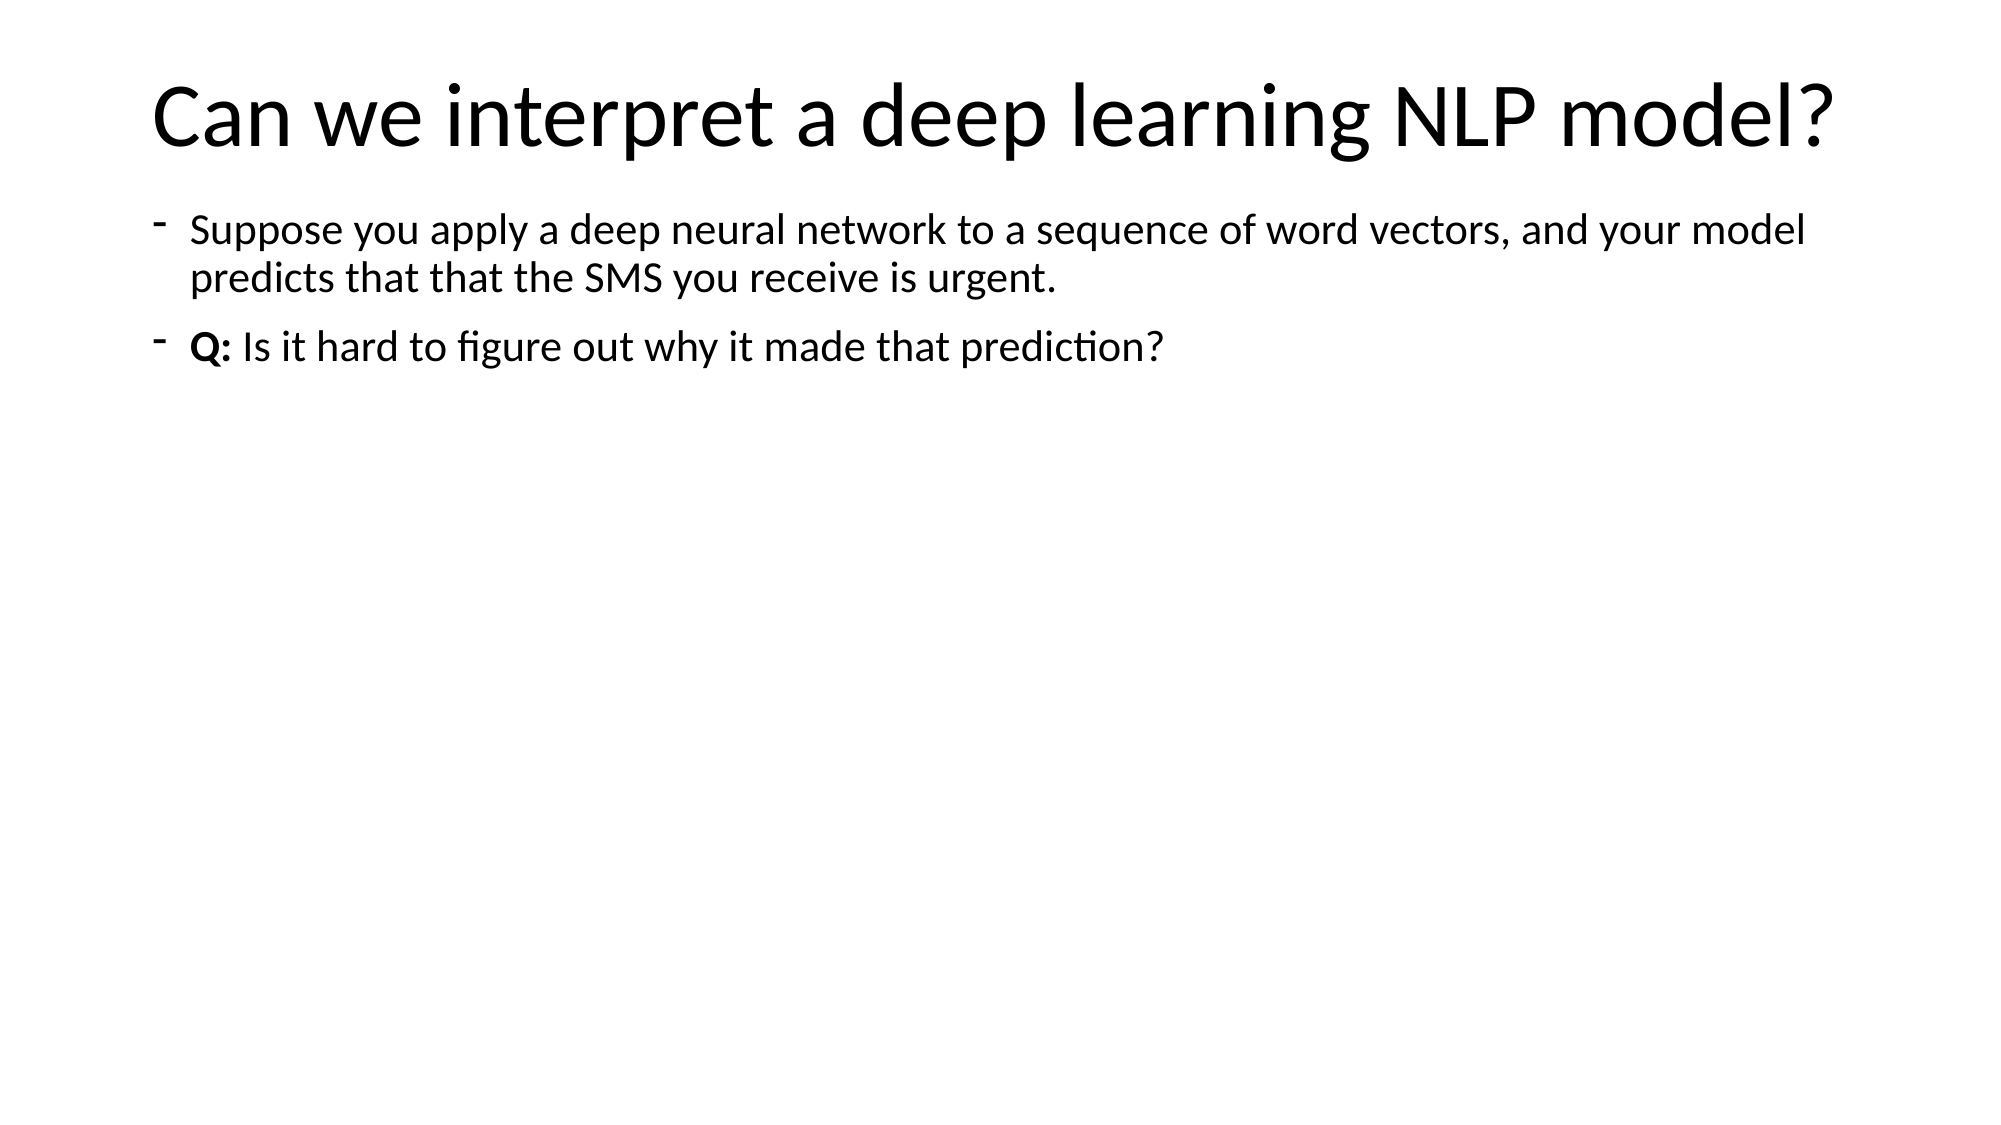

# Can we interpret a deep learning NLP model?
Suppose you apply a deep neural network to a sequence of word vectors, and your model predicts that that the SMS you receive is urgent.
Q: Is it hard to figure out why it made that prediction?